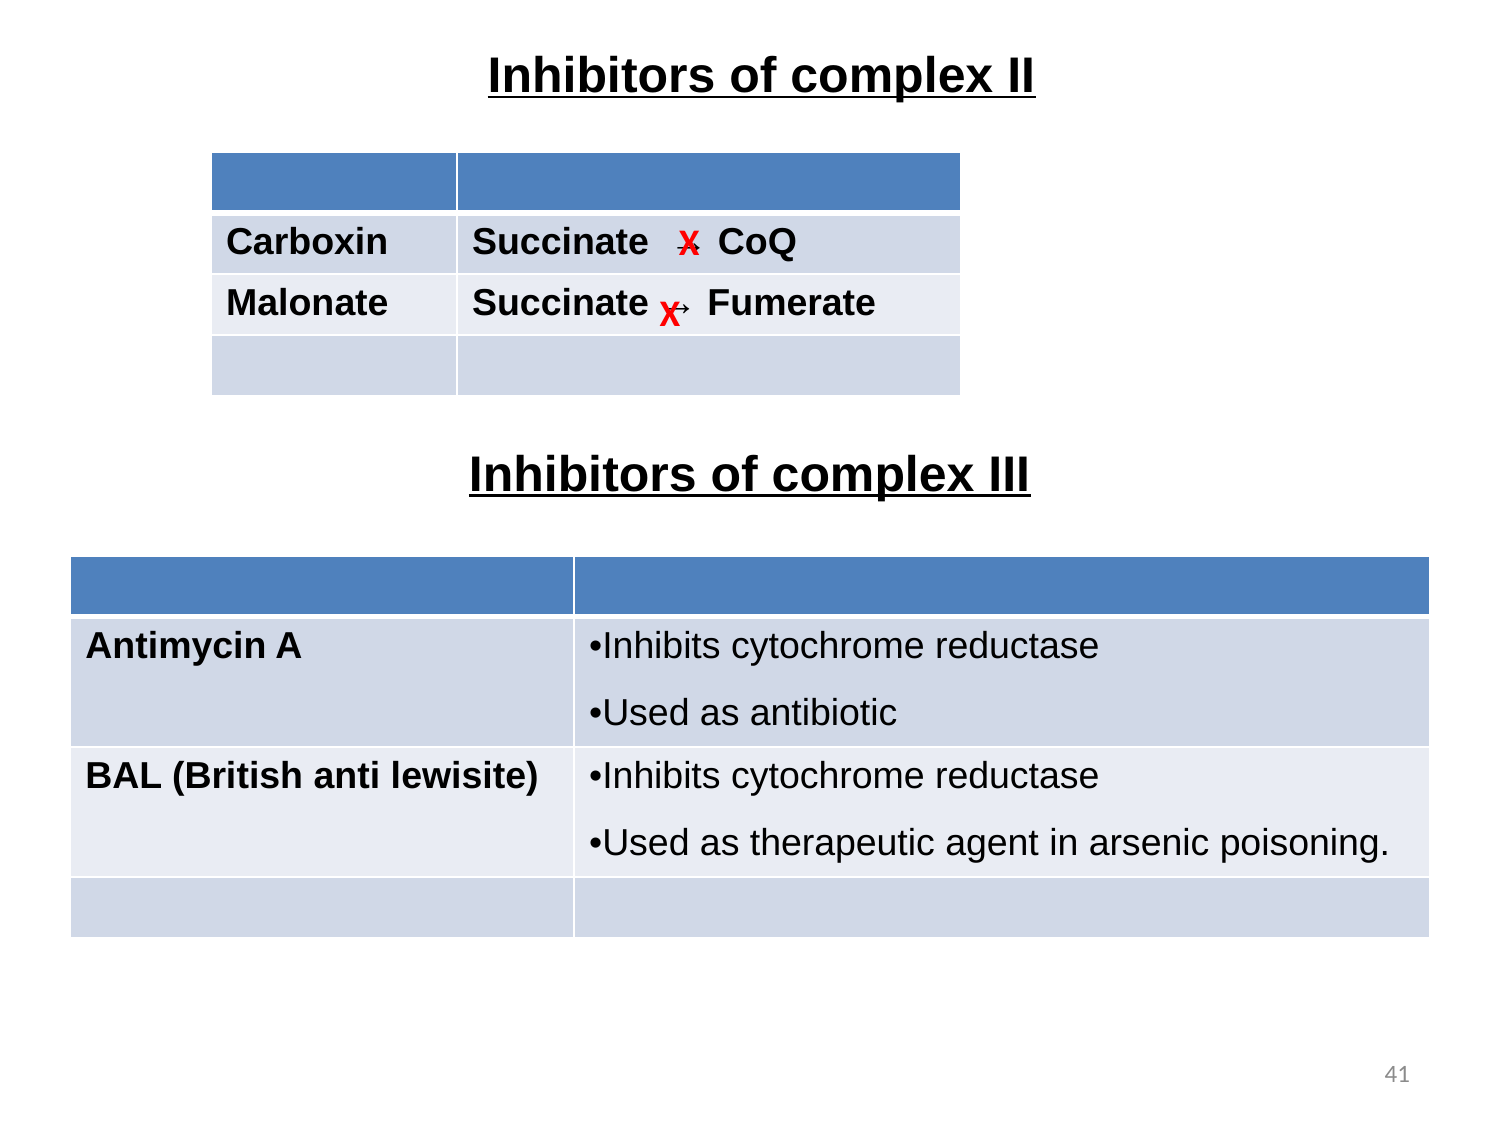

Inhibitors of complex II

|  |  |
| --- | --- |
| Carboxin | Succinate → CoQ |
| Malonate | Succinate → Fumerate |
|  |  |
X
X
Inhibitors of complex III

|  |  |
| --- | --- |
| Antimycin A | Inhibits cytochrome reductase Used as antibiotic |
| BAL (British anti lewisite) | Inhibits cytochrome reductase Used as therapeutic agent in arsenic poisoning. |
|  |  |
41